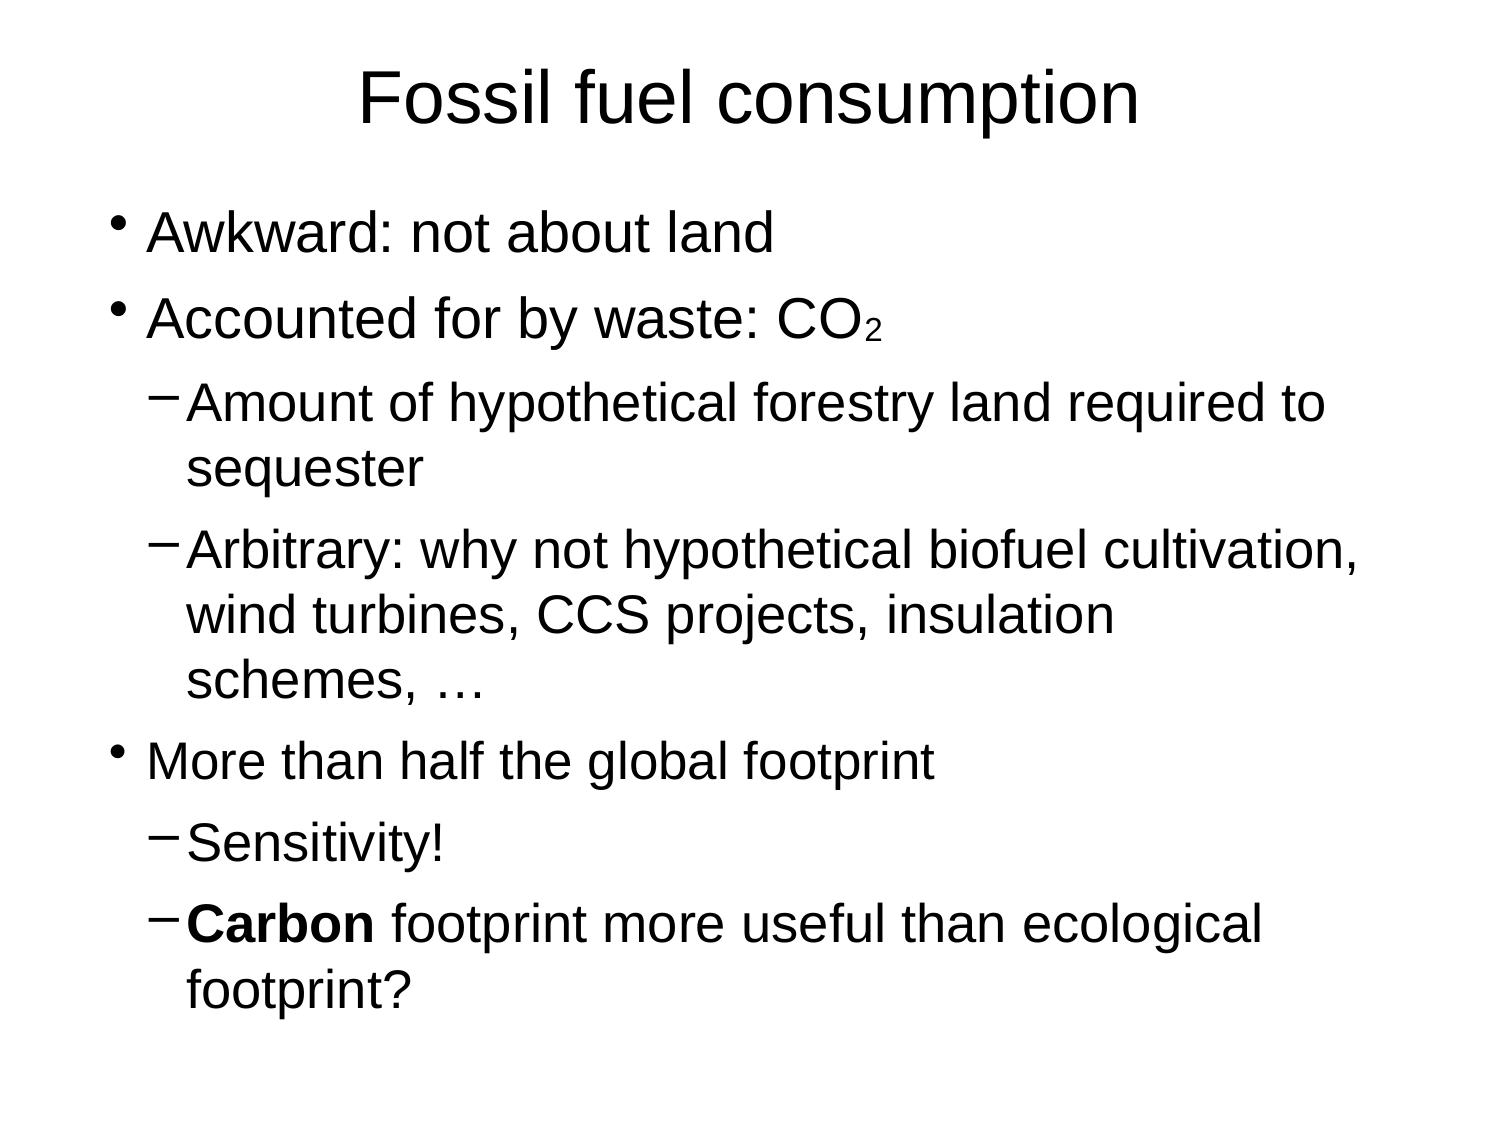

# Fossil fuel consumption
Awkward: not about land
Accounted for by waste: CO2
Amount of hypothetical forestry land required to sequester
Arbitrary: why not hypothetical biofuel cultivation, wind turbines, CCS projects, insulation schemes, …
More than half the global footprint
Sensitivity!
Carbon footprint more useful than ecological footprint?